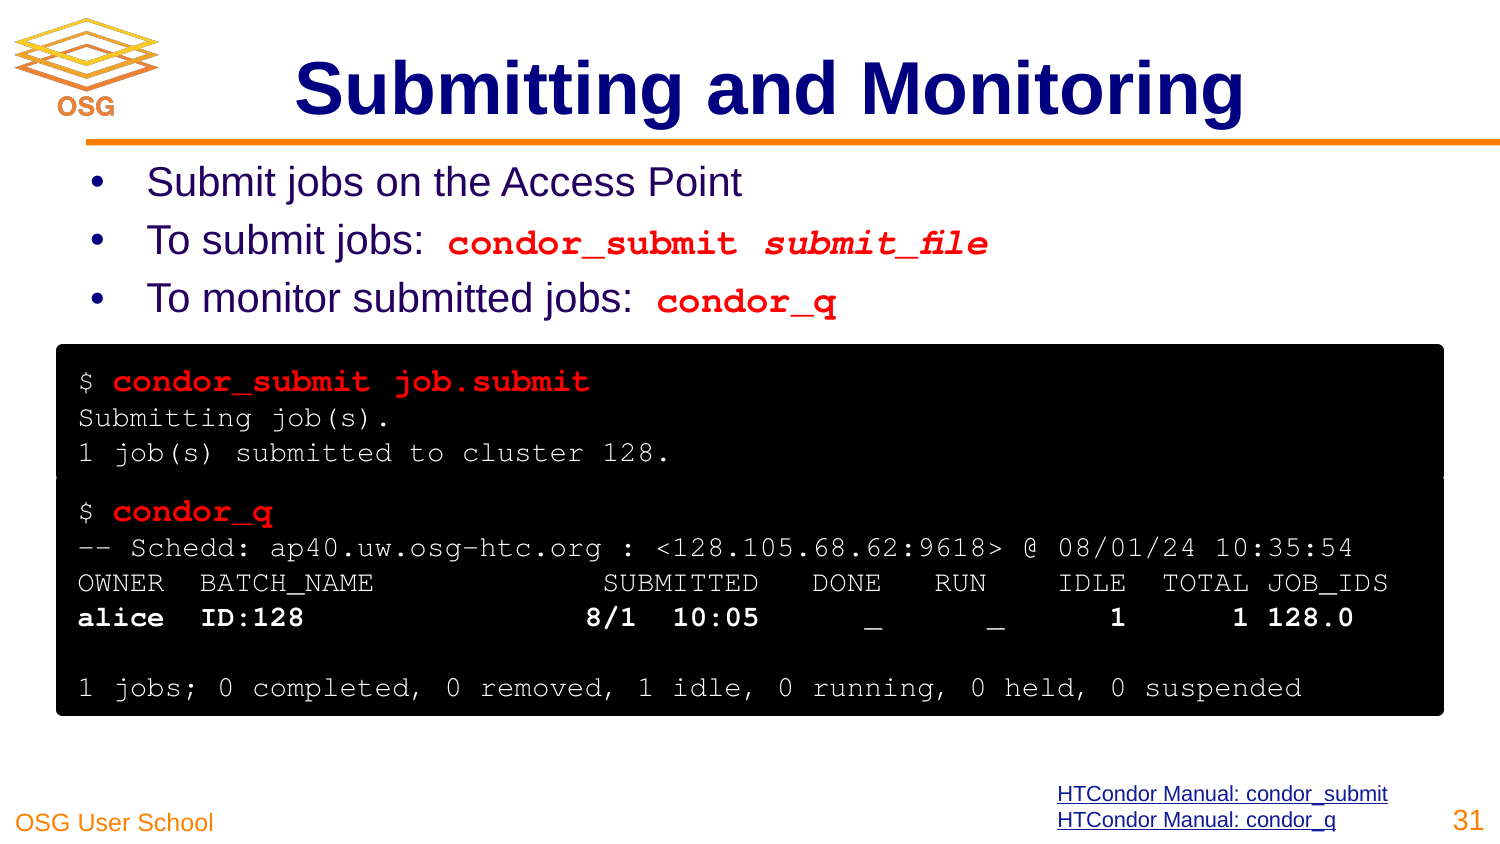

# Submitting and Monitoring
Submit jobs on the Access Point
To submit jobs:  condor_submit submit_file
To monitor submitted jobs:  condor_q
$ condor_submit job.submit
Submitting job(s).
1 job(s) submitted to cluster 128.
$ condor_q
-- Schedd: ap40.uw.osg-htc.org : <128.105.68.62:9618> @ 08/01/24 10:35:54
OWNER  BATCH_NAME             SUBMITTED   DONE   RUN    IDLE  TOTAL JOB_IDS
alice  ID:128                8/1  10:05      _      _      1      1 128.0

1 jobs; 0 completed, 0 removed, 1 idle, 0 running, 0 held, 0 suspended
HTCondor Manual: condor_submit
HTCondor Manual: condor_q

31